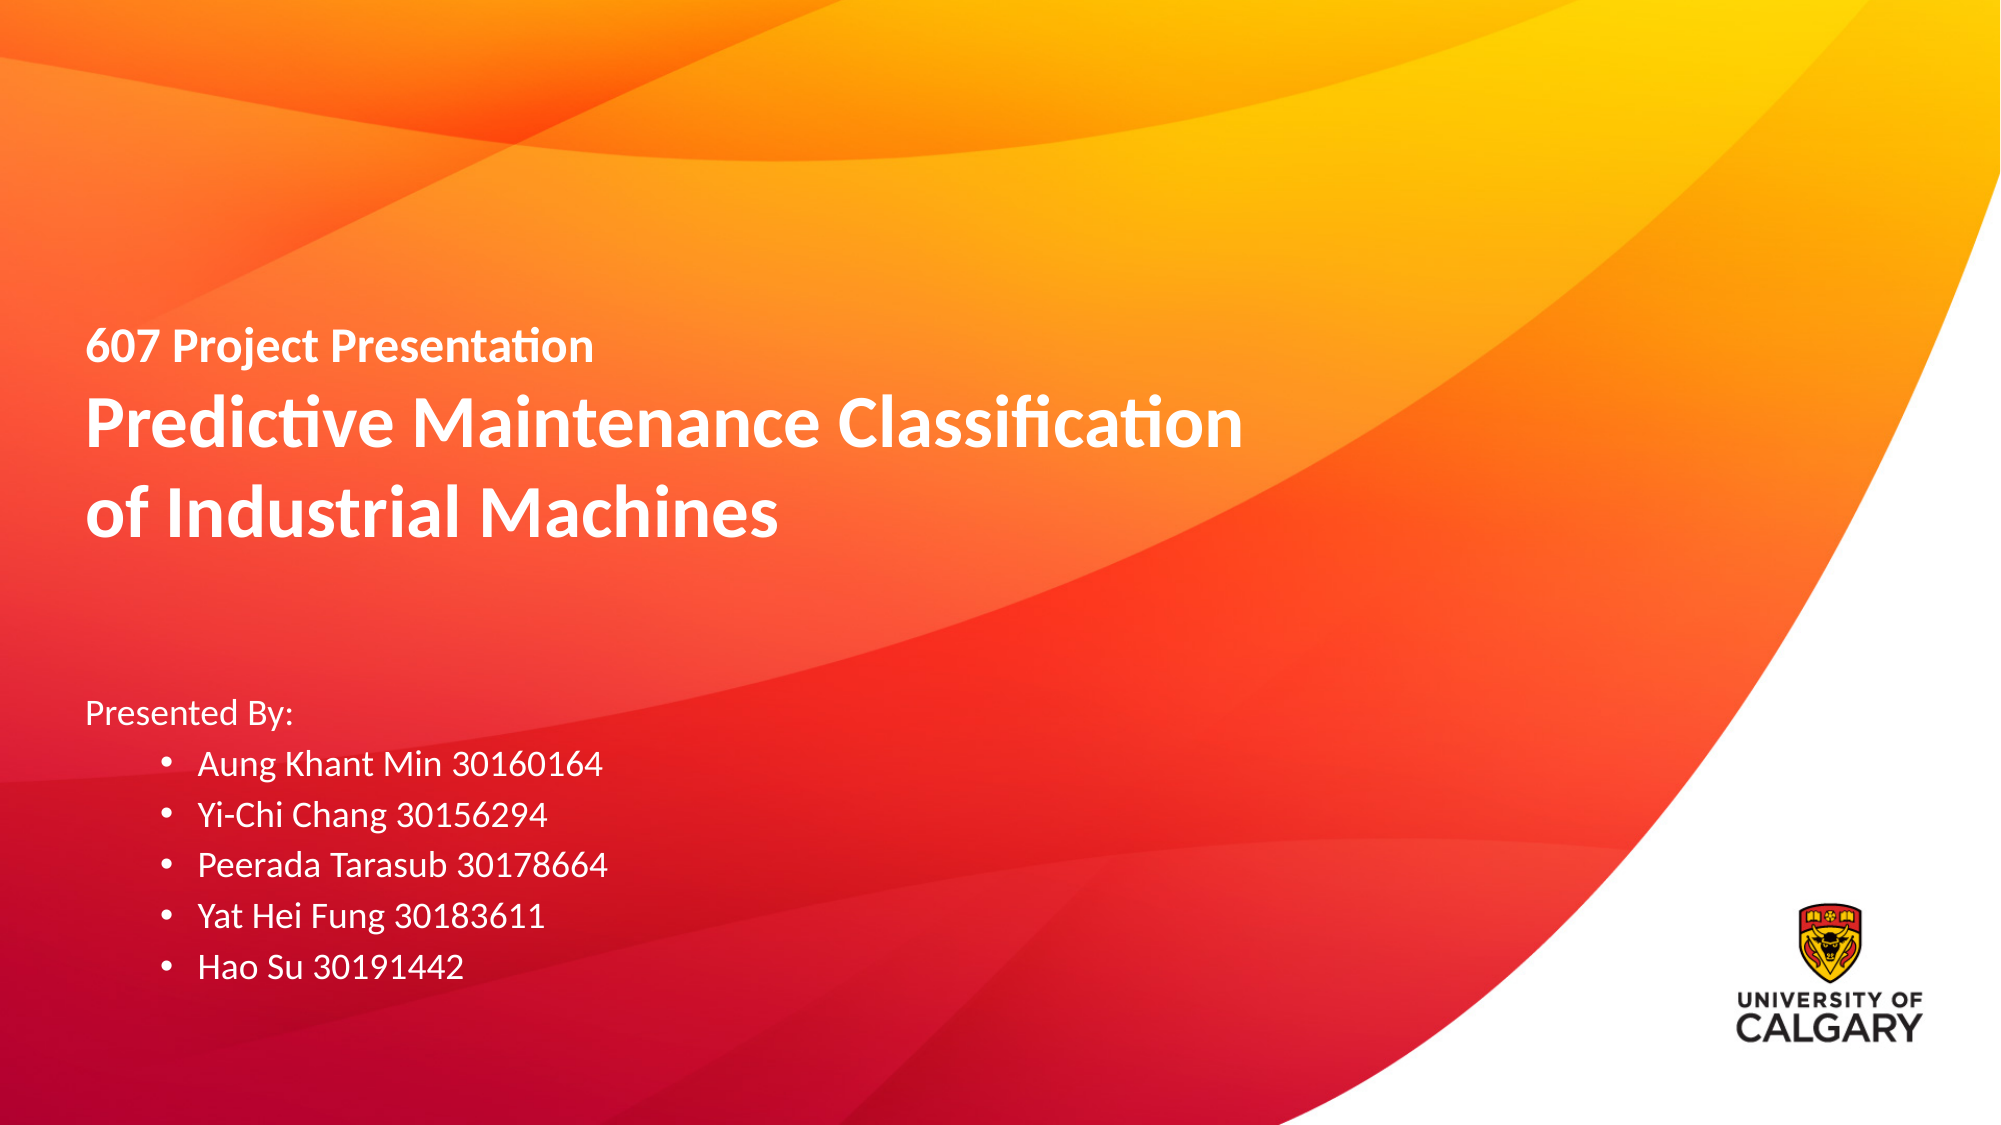

# 607 Project Presentation Predictive Maintenance Classification of Industrial Machines
Presented By:
Aung Khant Min 30160164
Yi-Chi Chang 30156294
Peerada Tarasub 30178664
Yat Hei Fung 30183611
Hao Su 30191442